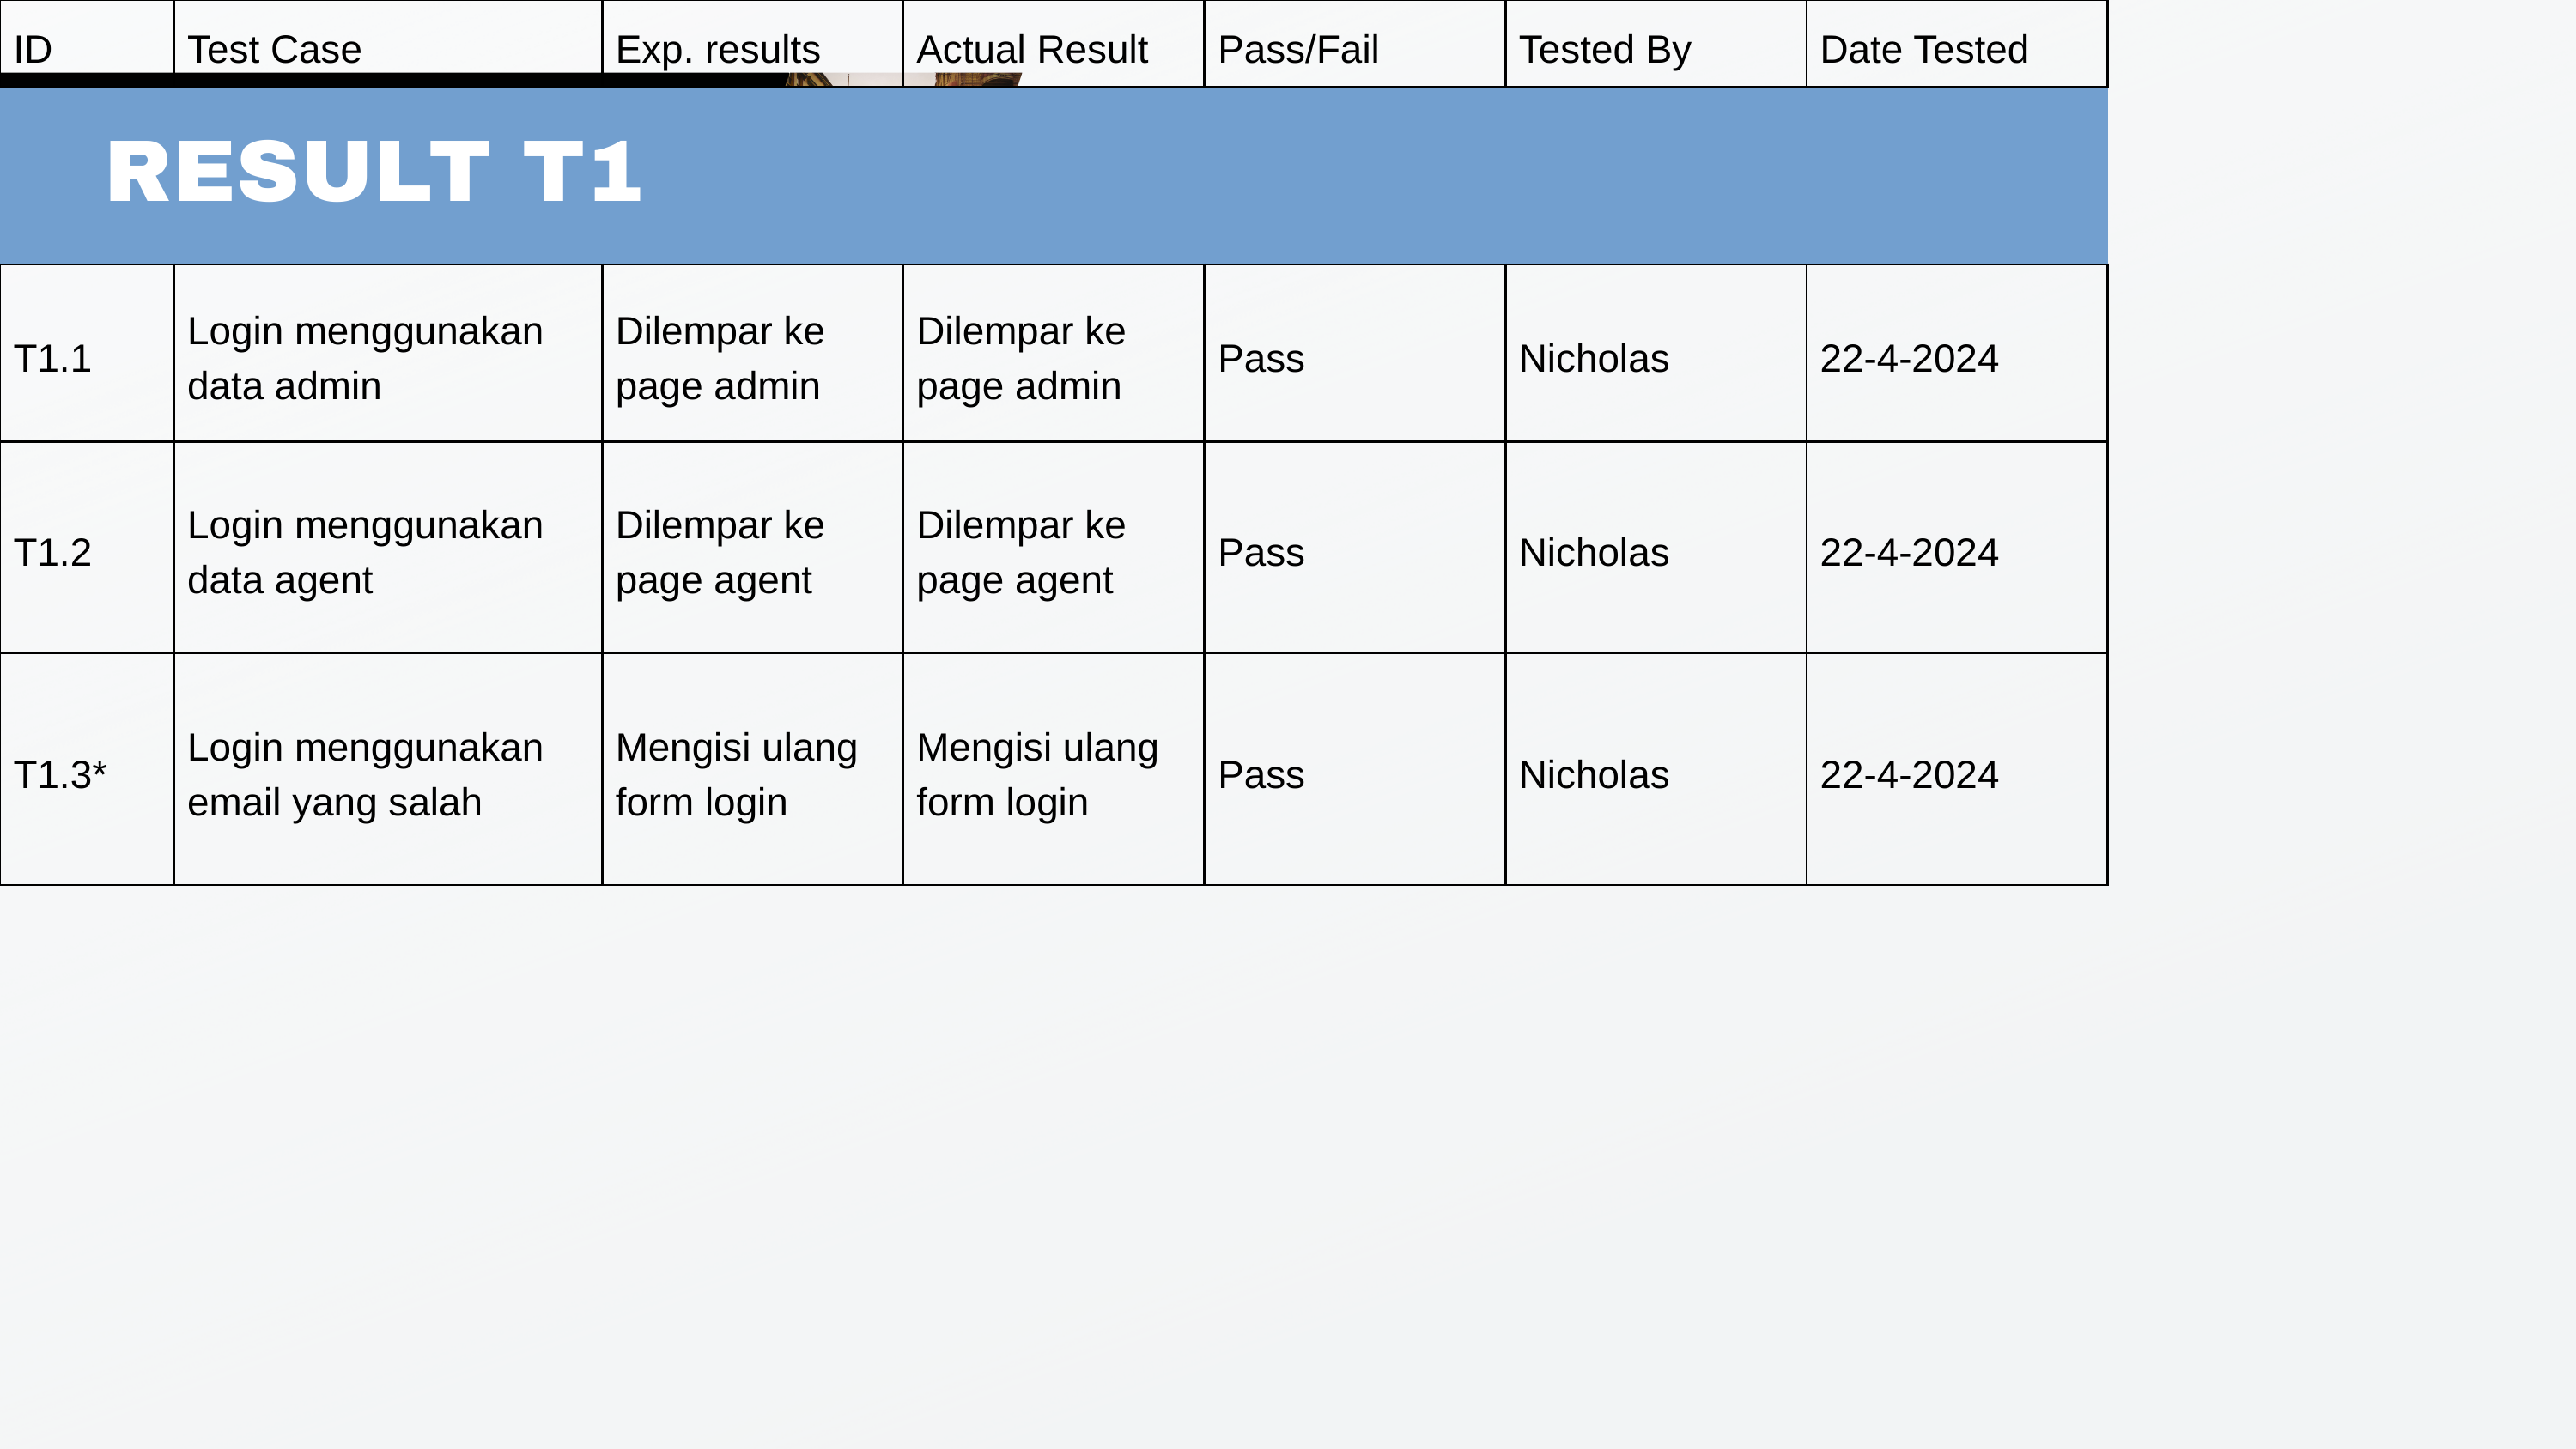

RESULT T1
| ID | Test Case | Exp. results | Actual Result | Pass/Fail | Tested By | Date Tested |
| --- | --- | --- | --- | --- | --- | --- |
| ID | Test Case | Exp. results | Actual Result | Pass/Fail | Tested By | Date Tested |
| T1.1 | Login menggunakan data admin | Dilempar ke page admin | Dilempar ke page admin | Pass | Nicholas | 22-4-2024 |
| T1.2 | Login menggunakan data agent | Dilempar ke page agent | Dilempar ke page agent | Pass | Nicholas | 22-4-2024 |
| T1.3\* | Login menggunakan email yang salah | Mengisi ulang form login | Mengisi ulang form login | Pass | Nicholas | 22-4-2024 |
| T1.4\* | Login menggunakan password yang salah | Mengisi ulang form login | Mengisi ulang form login | Pass | Nicholas | 22-4-2024 |